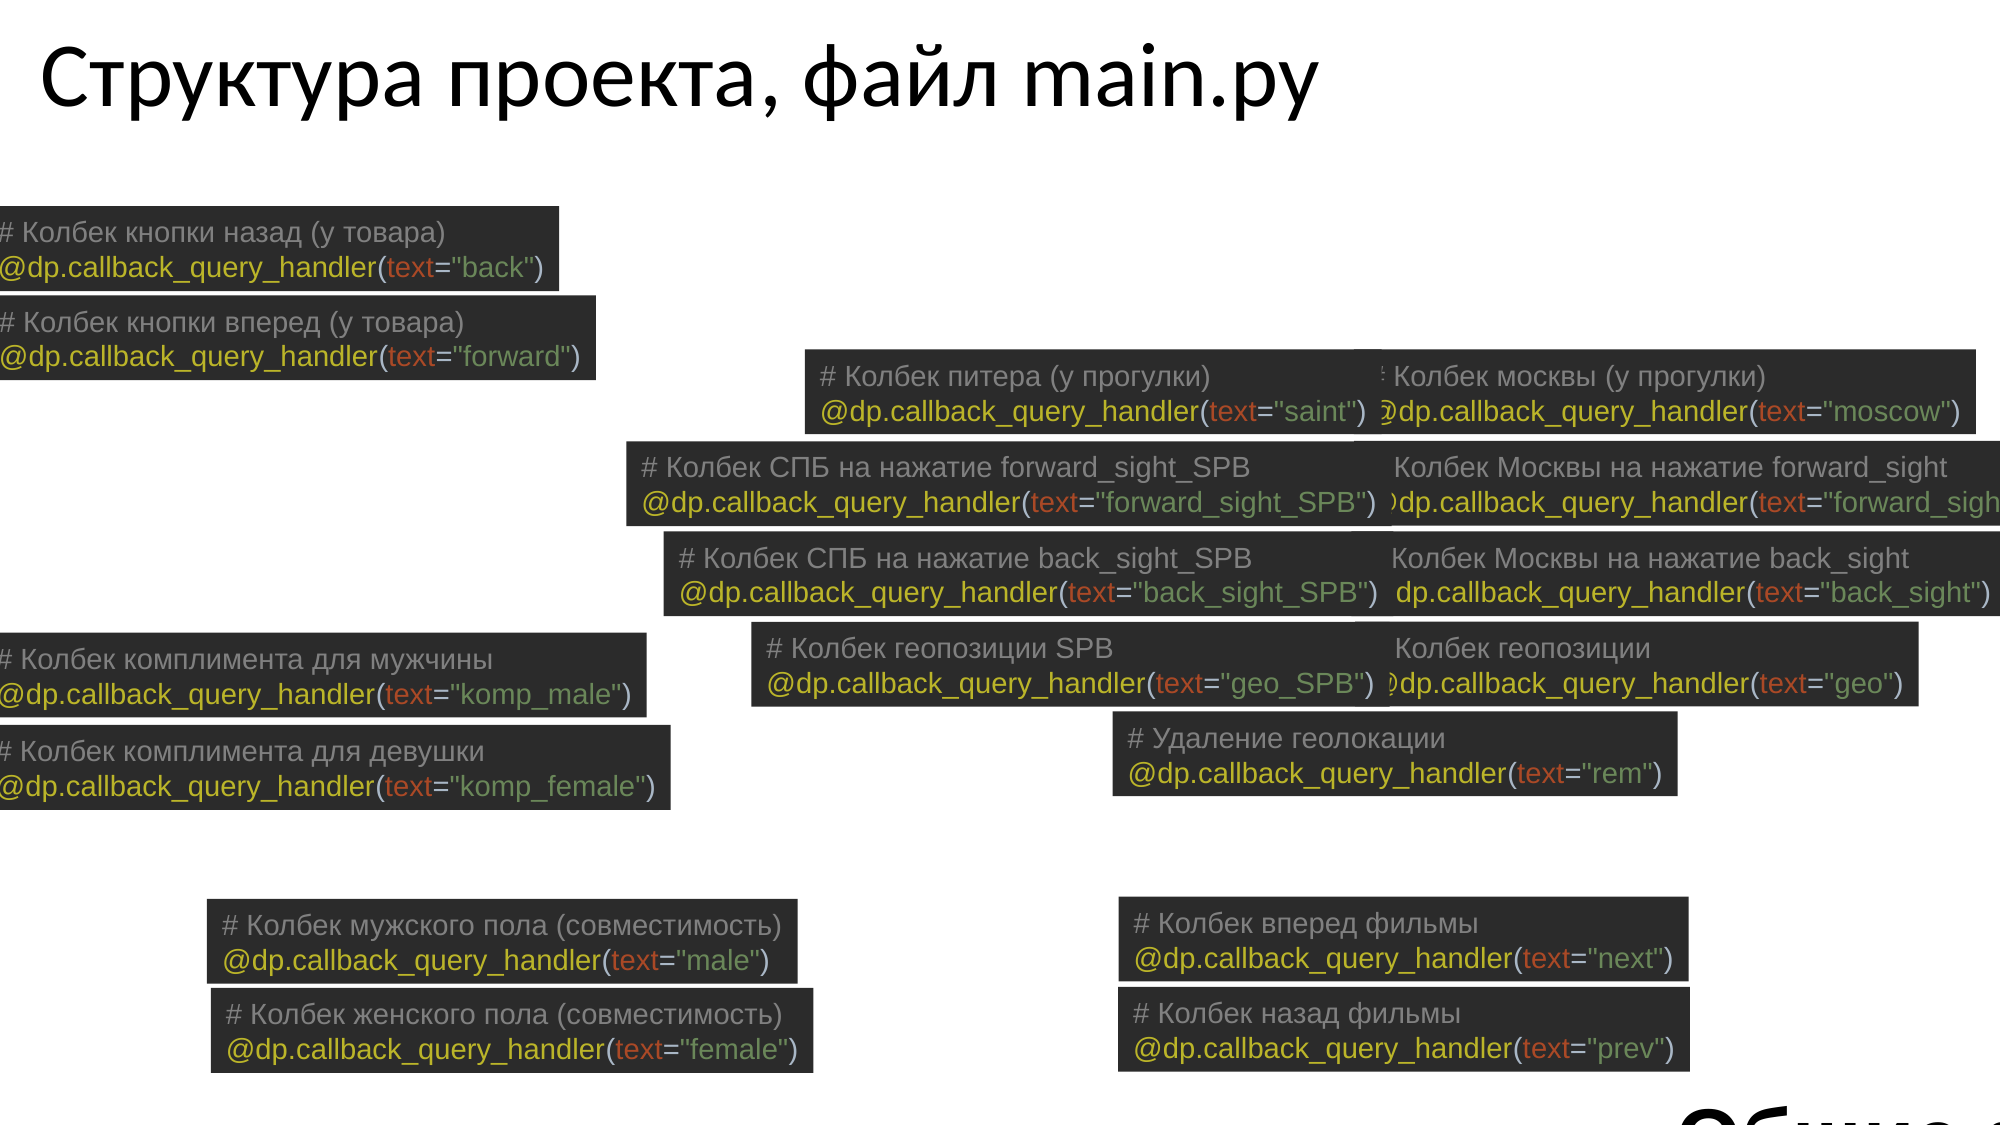

Структура проекта, файл main.py
# Колбек кнопки назад (у товара) @dp.callback_query_handler(text="back")
# Колбек кнопки вперед (у товара) @dp.callback_query_handler(text="forward")
# Колбек питера (у прогулки) @dp.callback_query_handler(text="saint")
# Колбек москвы (у прогулки) @dp.callback_query_handler(text="moscow")
# Колбек Москвы на нажатие forward_sight @dp.callback_query_handler(text="forward_sight")
# Колбек СПБ на нажатие forward_sight_SPB @dp.callback_query_handler(text="forward_sight_SPB")
# Колбек СПБ на нажатие back_sight_SPB @dp.callback_query_handler(text="back_sight_SPB")
# Колбек Москвы на нажатие back_sight @dp.callback_query_handler(text="back_sight")
# Колбек геопозиции @dp.callback_query_handler(text="geo")
# Колбек геопозиции SPB @dp.callback_query_handler(text="geo_SPB")
# Колбек комплимента для мужчины @dp.callback_query_handler(text="komp_male")
# Удаление геолокации @dp.callback_query_handler(text="rem")
# Колбек комплимента для девушки @dp.callback_query_handler(text="komp_female")
# Колбек вперед фильмы @dp.callback_query_handler(text="next")
# Колбек мужского пола (совместимость) @dp.callback_query_handler(text="male")
# Колбек назад фильмы @dp.callback_query_handler(text="prev")
# Колбек женского пола (совместимость) @dp.callback_query_handler(text="female")
Общие функции для работы с данными